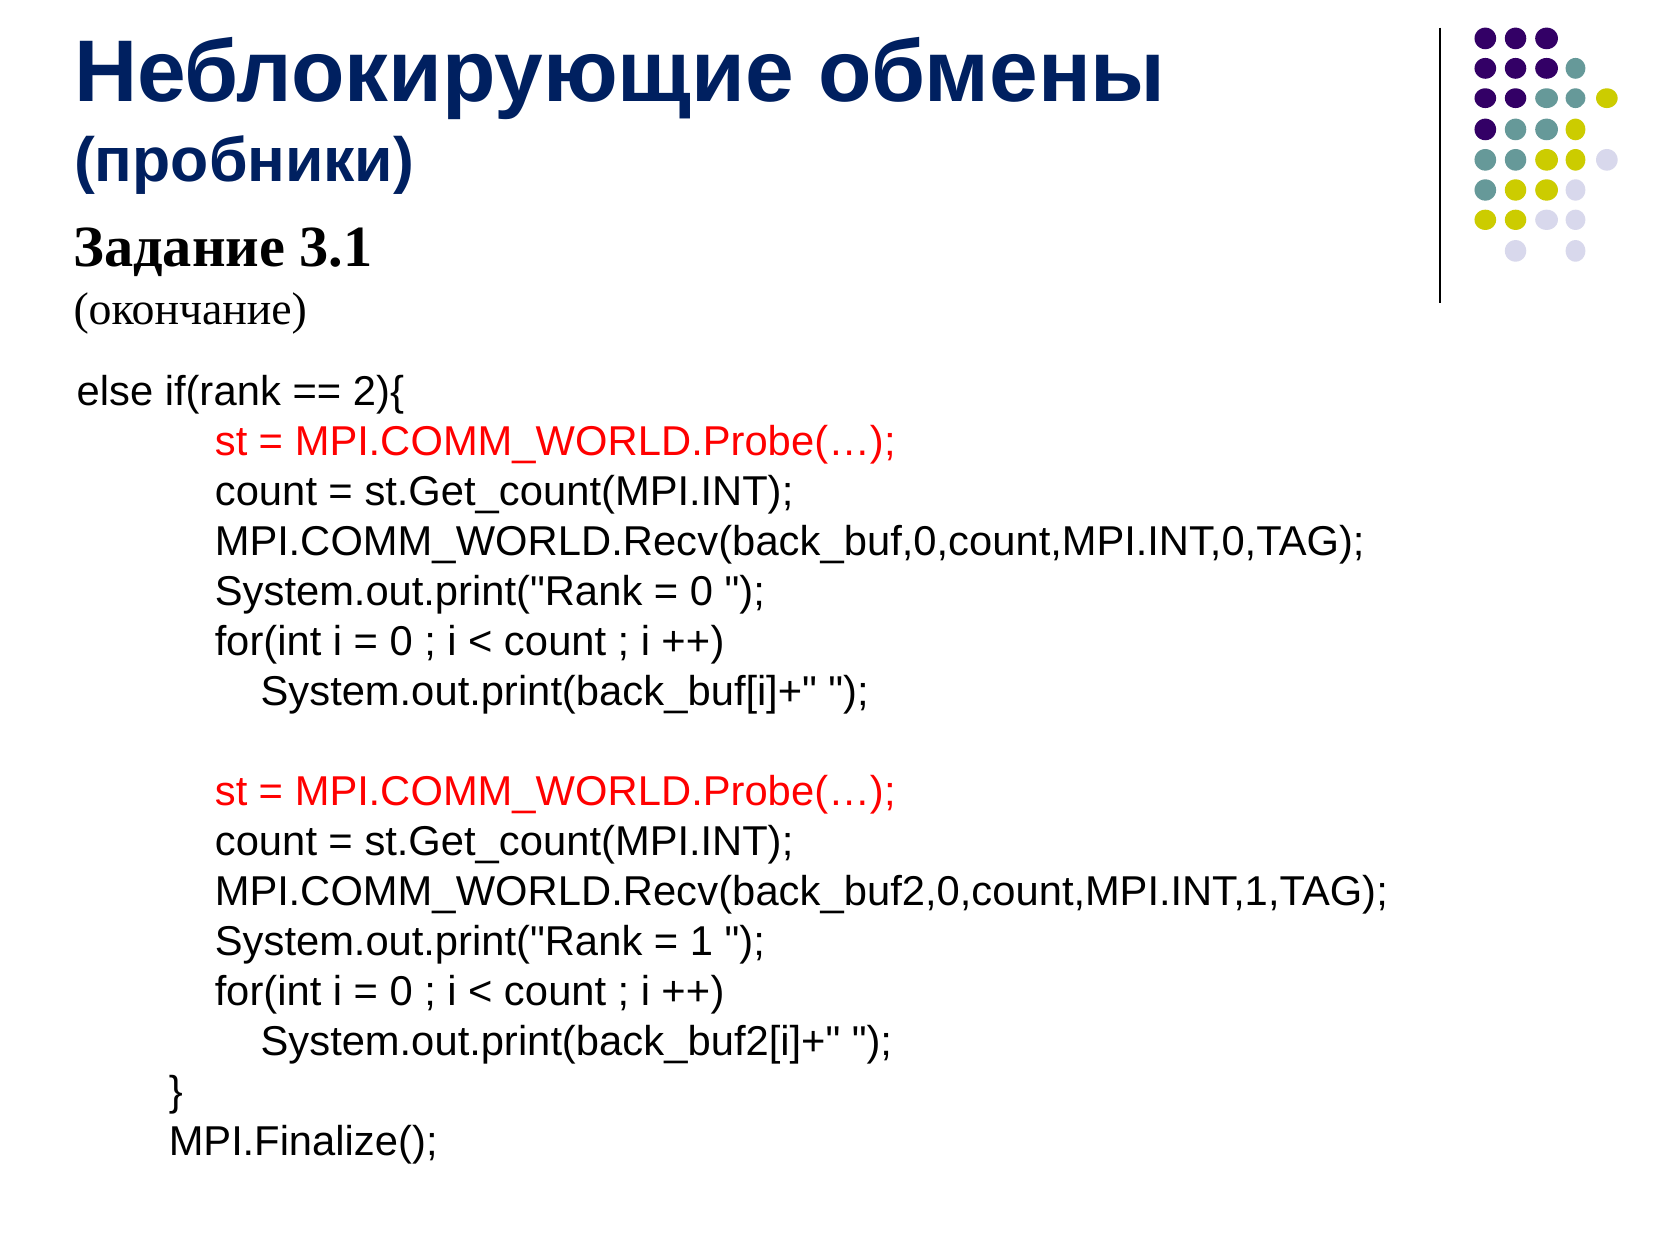

Неблокирующие обмены
(пробники)
Задание 3.1
(окончание)
else if(rank == 2){
            st = MPI.COMM_WORLD.Probe(…);
            count = st.Get_count(MPI.INT);
            MPI.COMM_WORLD.Recv(back_buf,0,count,MPI.INT,0,TAG);
            System.out.print("Rank = 0 ");
            for(int i = 0 ; i < count ; i ++)
                System.out.print(back_buf[i]+" ");

            st = MPI.COMM_WORLD.Probe(…);
            count = st.Get_count(MPI.INT);
            MPI.COMM_WORLD.Recv(back_buf2,0,count,MPI.INT,1,TAG);
            System.out.print("Rank = 1 ");
            for(int i = 0 ; i < count ; i ++)
                System.out.print(back_buf2[i]+" ");
        }
        MPI.Finalize();